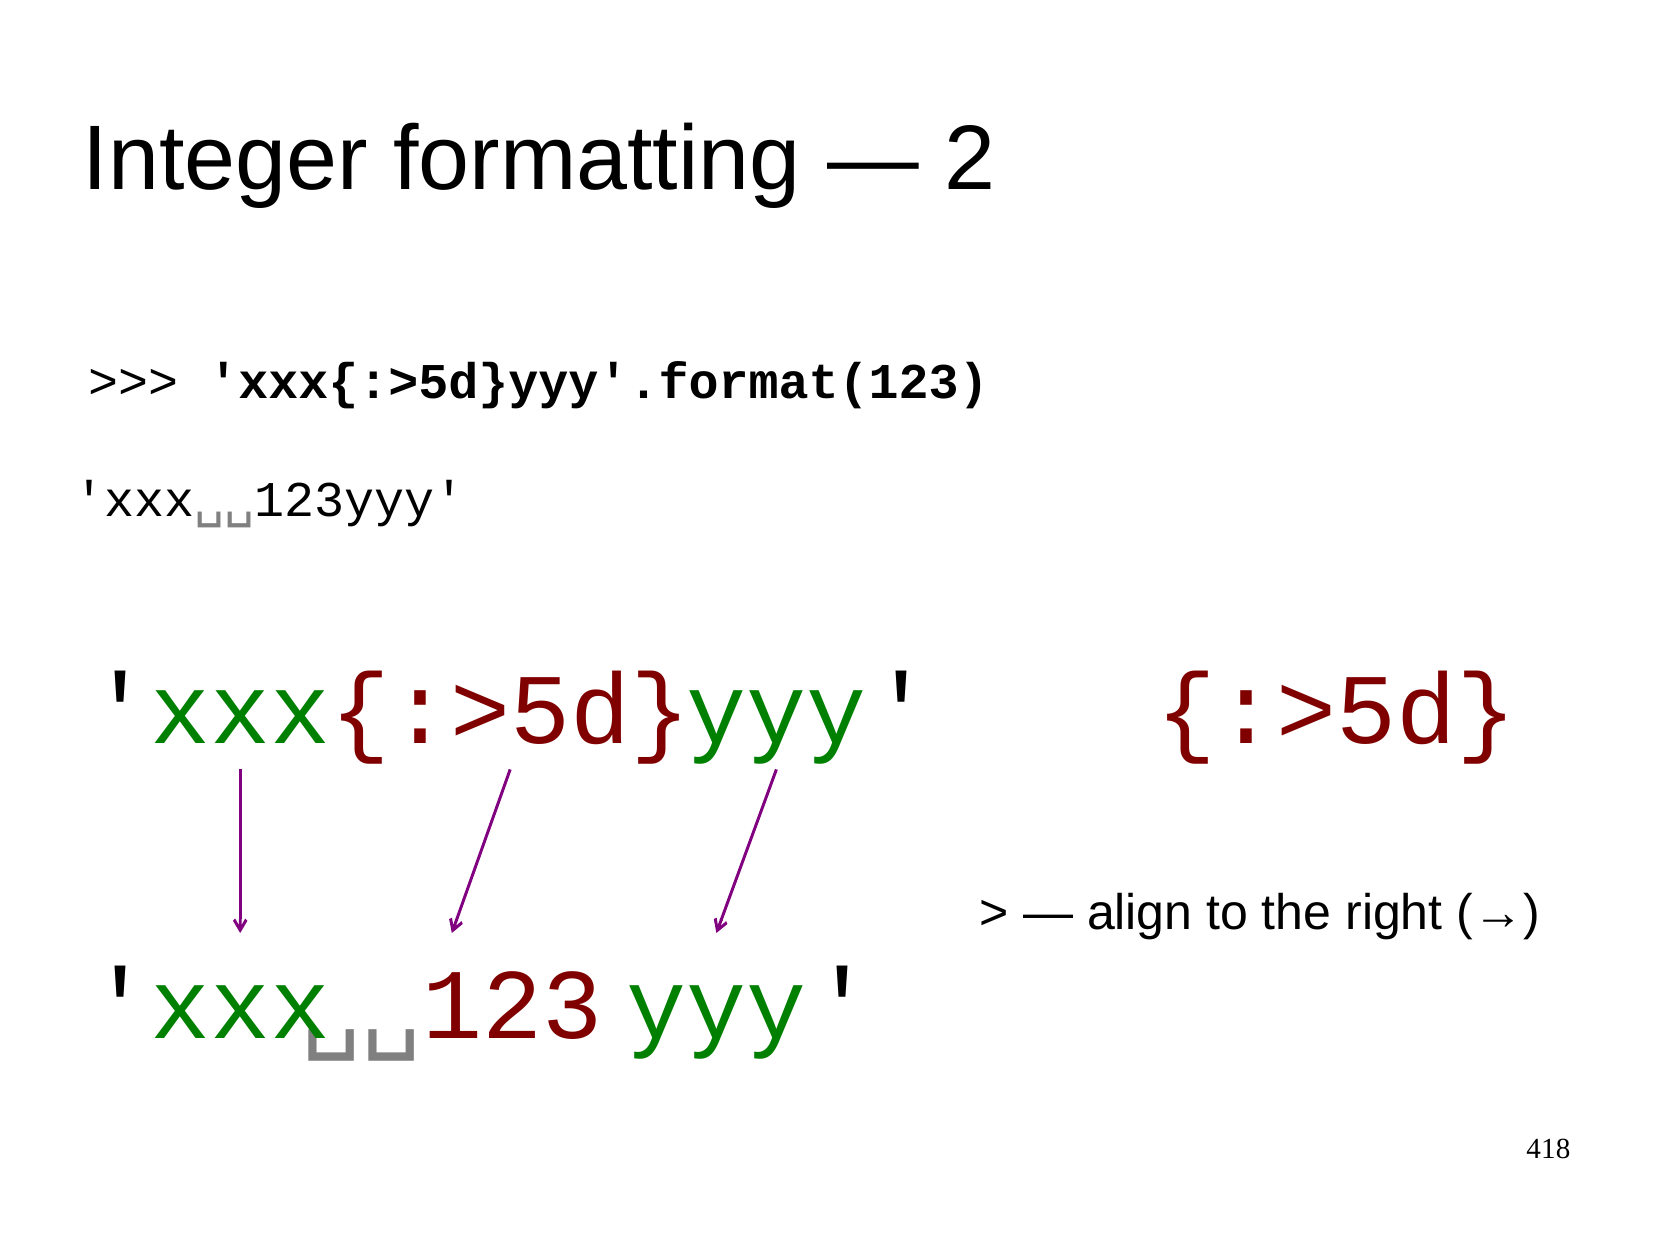

Integer formatting ― 2
>>>
'xxx{:>5d}yyy'.format(123)
'xxx␣␣123yyy'
'
xxx
{:>5d}
yyy
'
{:>5d}
> ― align to the right (→)
'
xxx
␣␣123
yyy
'
418